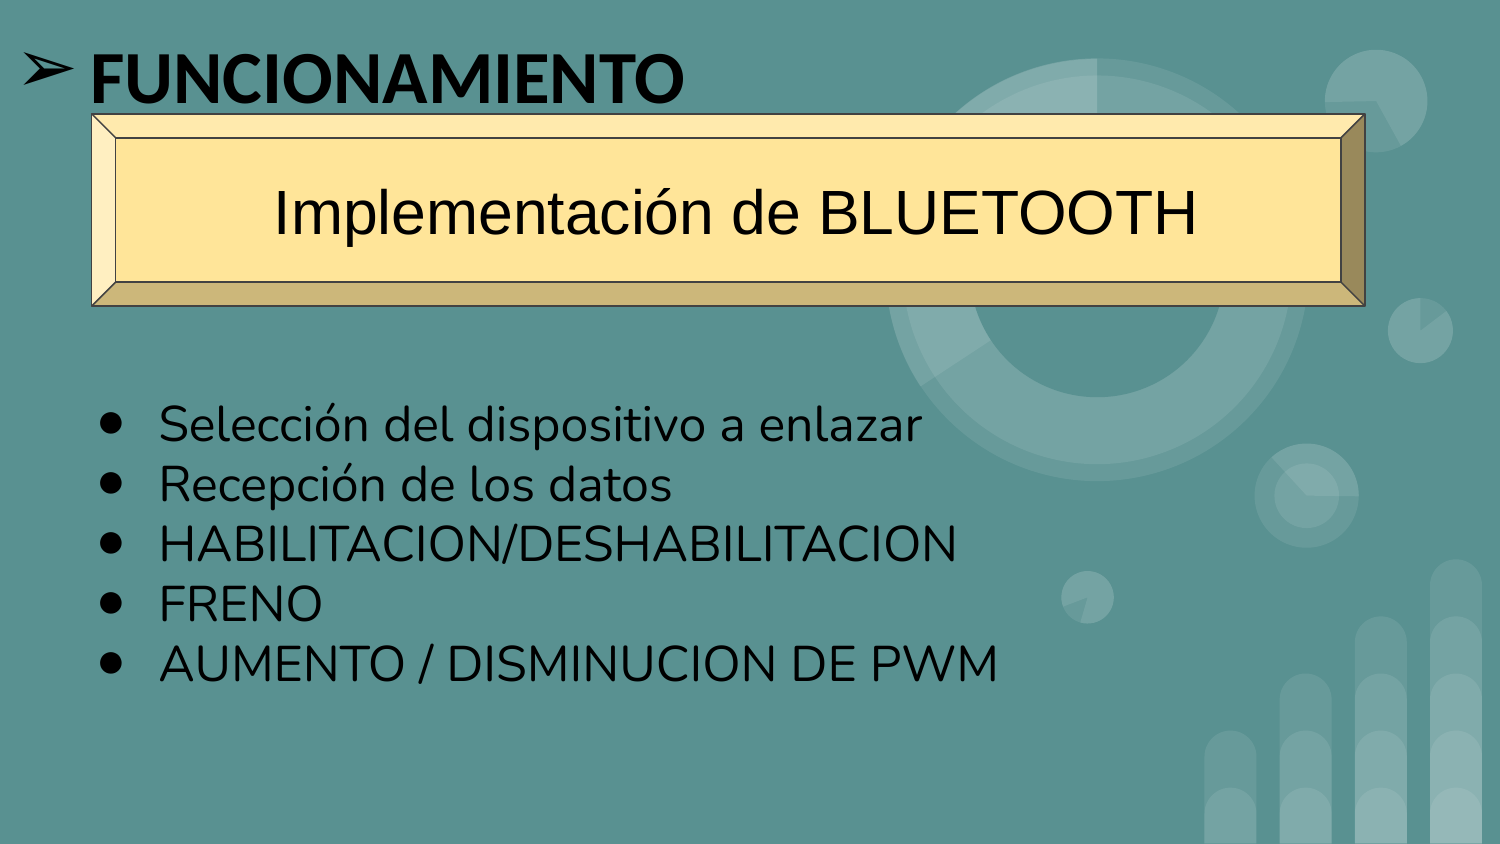

FUNCIONAMIENTO
 Implementación de BLUETOOTH
Selección del dispositivo a enlazar
Recepción de los datos
HABILITACION/DESHABILITACION
FRENO
AUMENTO / DISMINUCION DE PWM